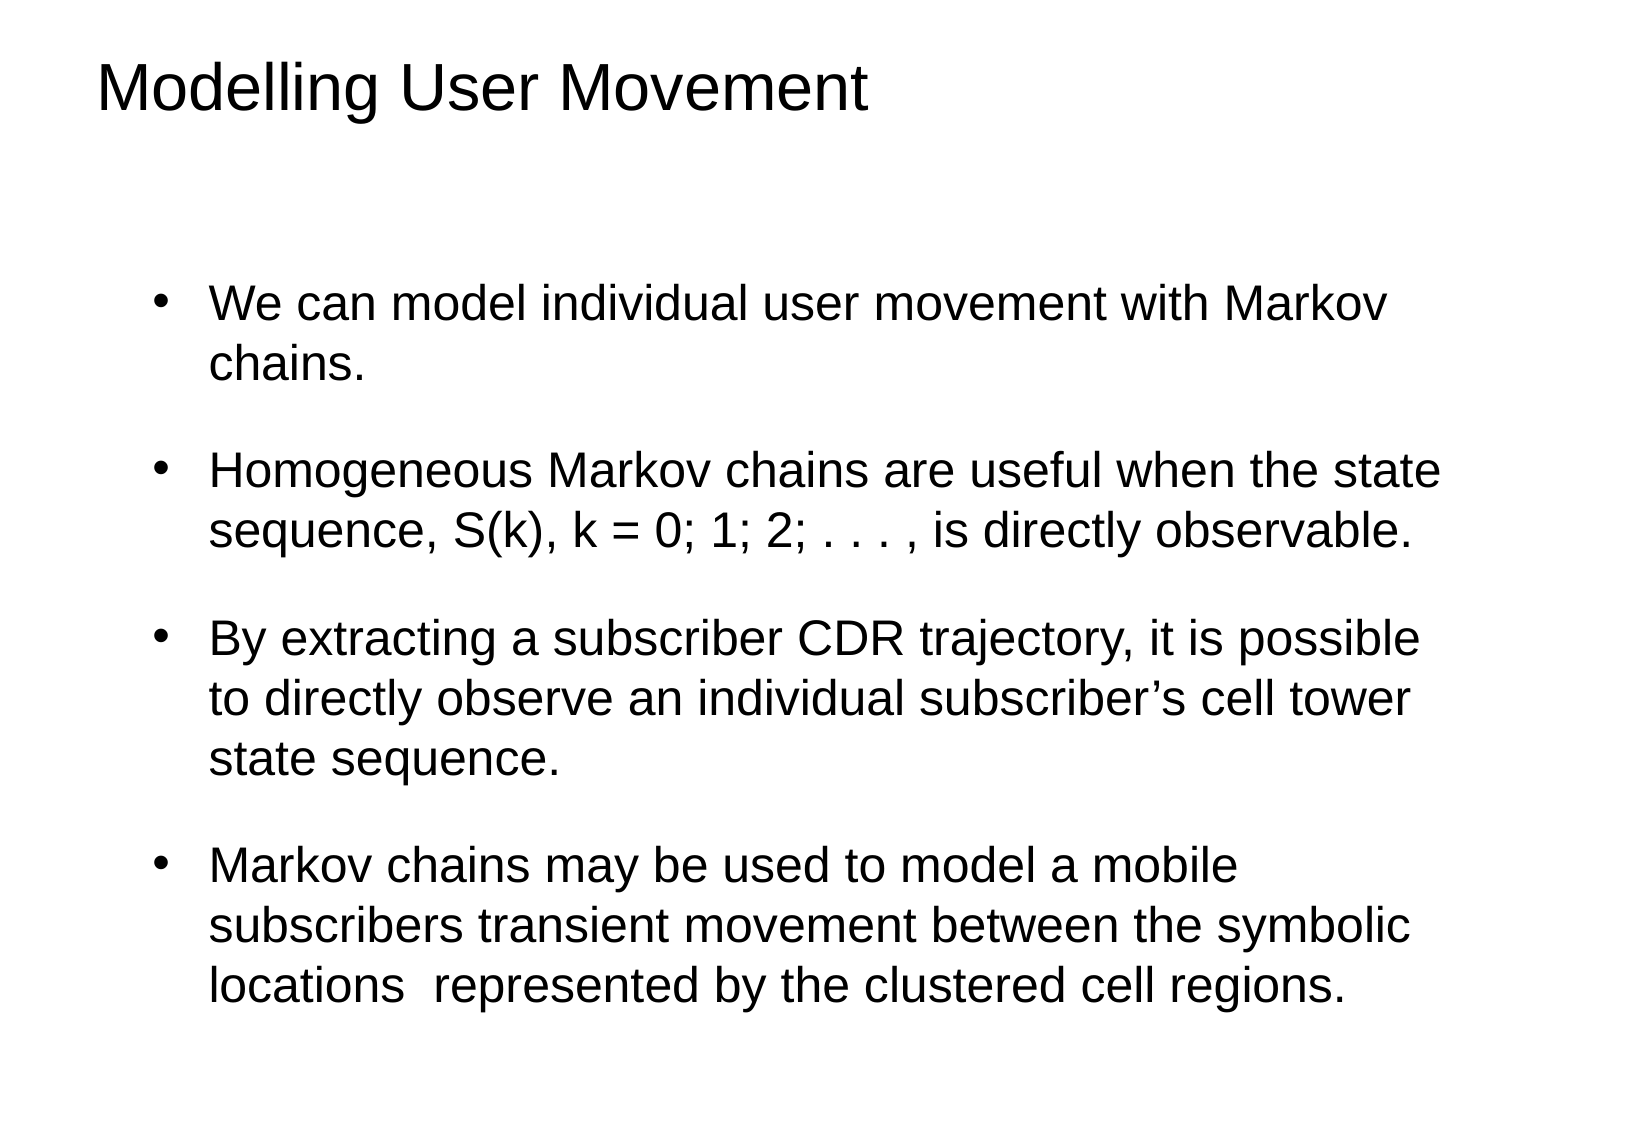

# Modelling User Movement
We can model individual user movement with Markov chains.

Homogeneous Markov chains are useful when the state sequence, S(k), k = 0; 1; 2; . . . , is directly observable.

By extracting a subscriber CDR trajectory, it is possible to directly observe an individual subscriber’s cell tower state sequence.

Markov chains may be used to model a mobile subscribers transient movement between the symbolic locations  represented by the clustered cell regions.